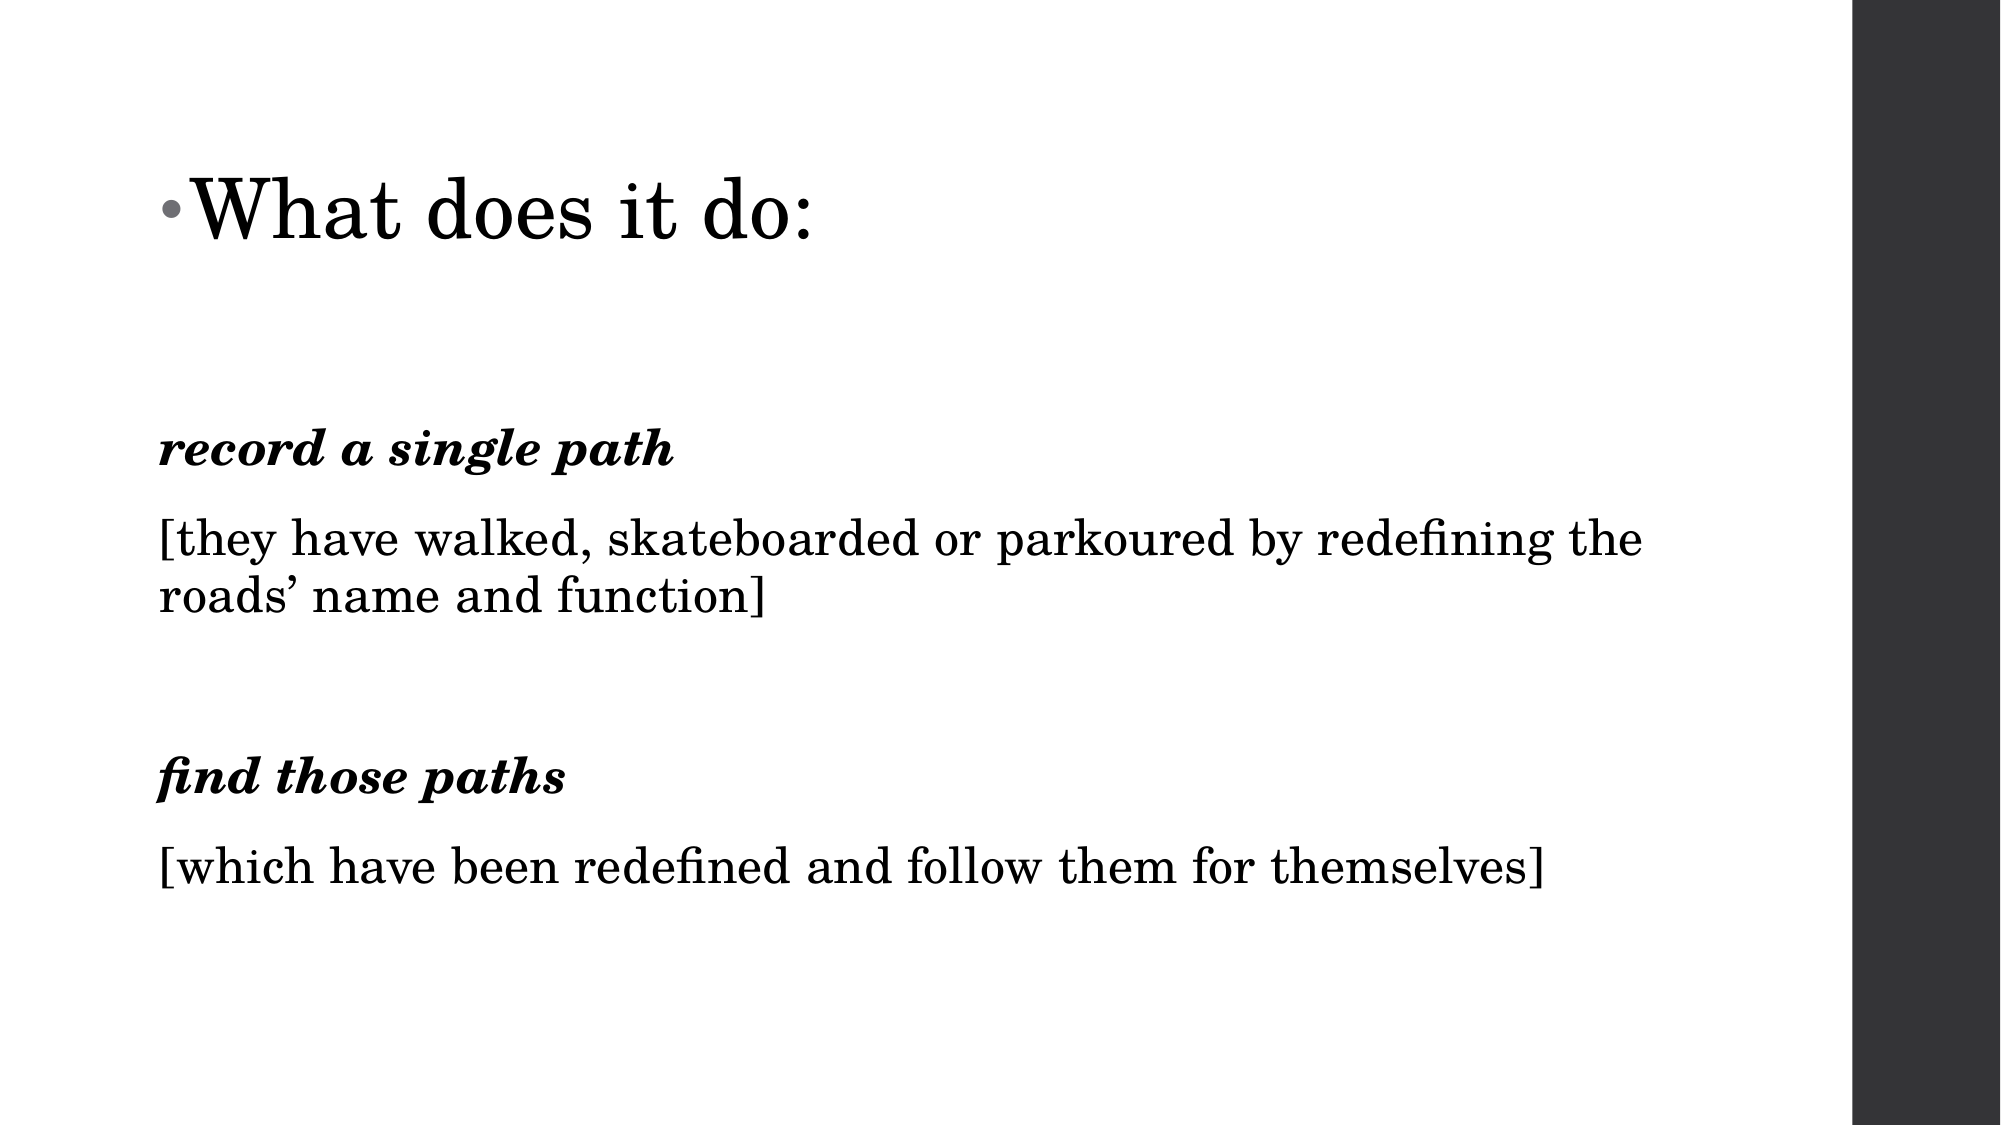

What does it do:

record a single path
[they have walked, skateboarded or parkoured by redefining the roads’ name and function]

find those paths
[which have been redefined and follow them for themselves]